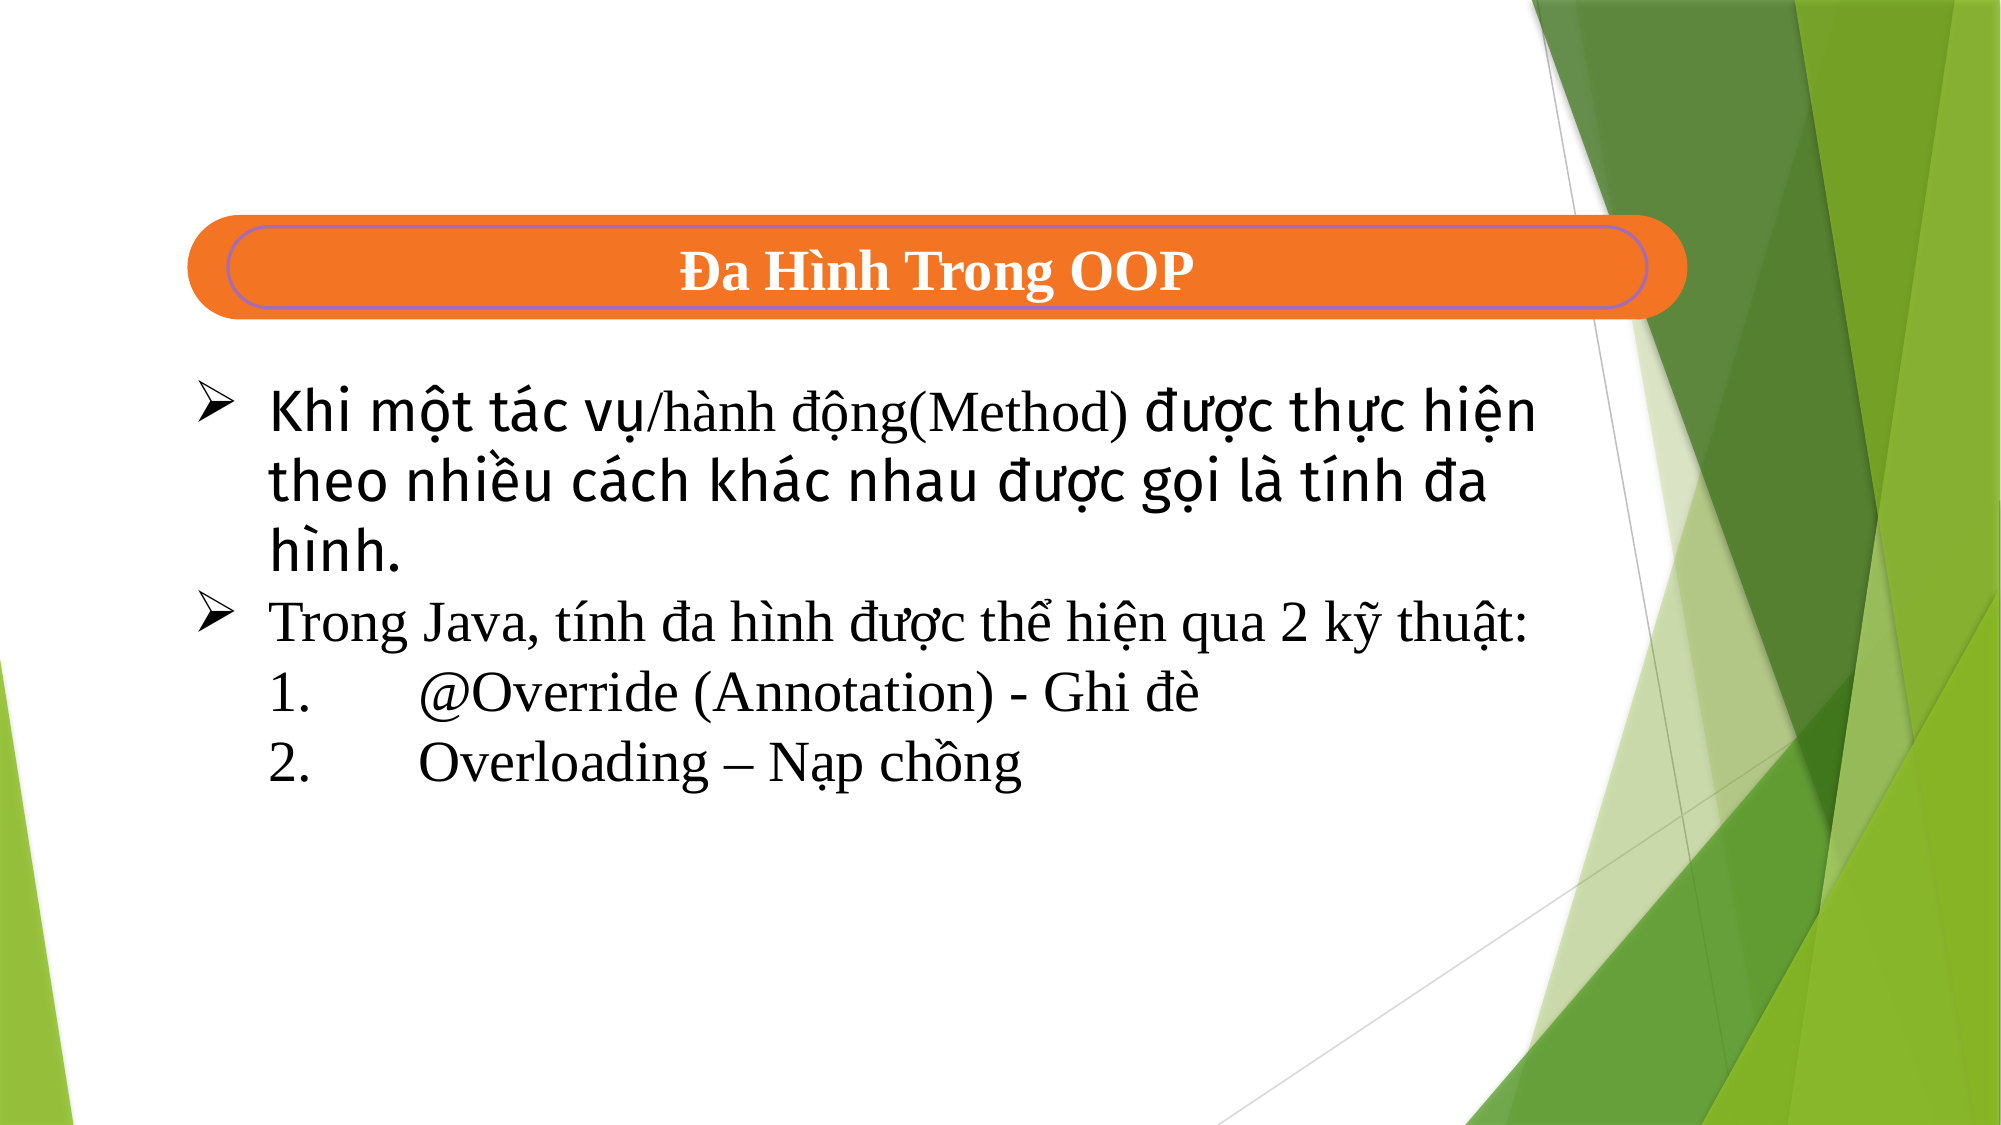

Đa Hình Trong OOP
Khi một tác vụ/hành động(Method) được thực hiện theo nhiều cách khác nhau được gọi là tính đa hình.
Trong Java, tính đa hình được thể hiện qua 2 kỹ thuật:
1.	@Override (Annotation) - Ghi đè
2.	Overloading – Nạp chồng